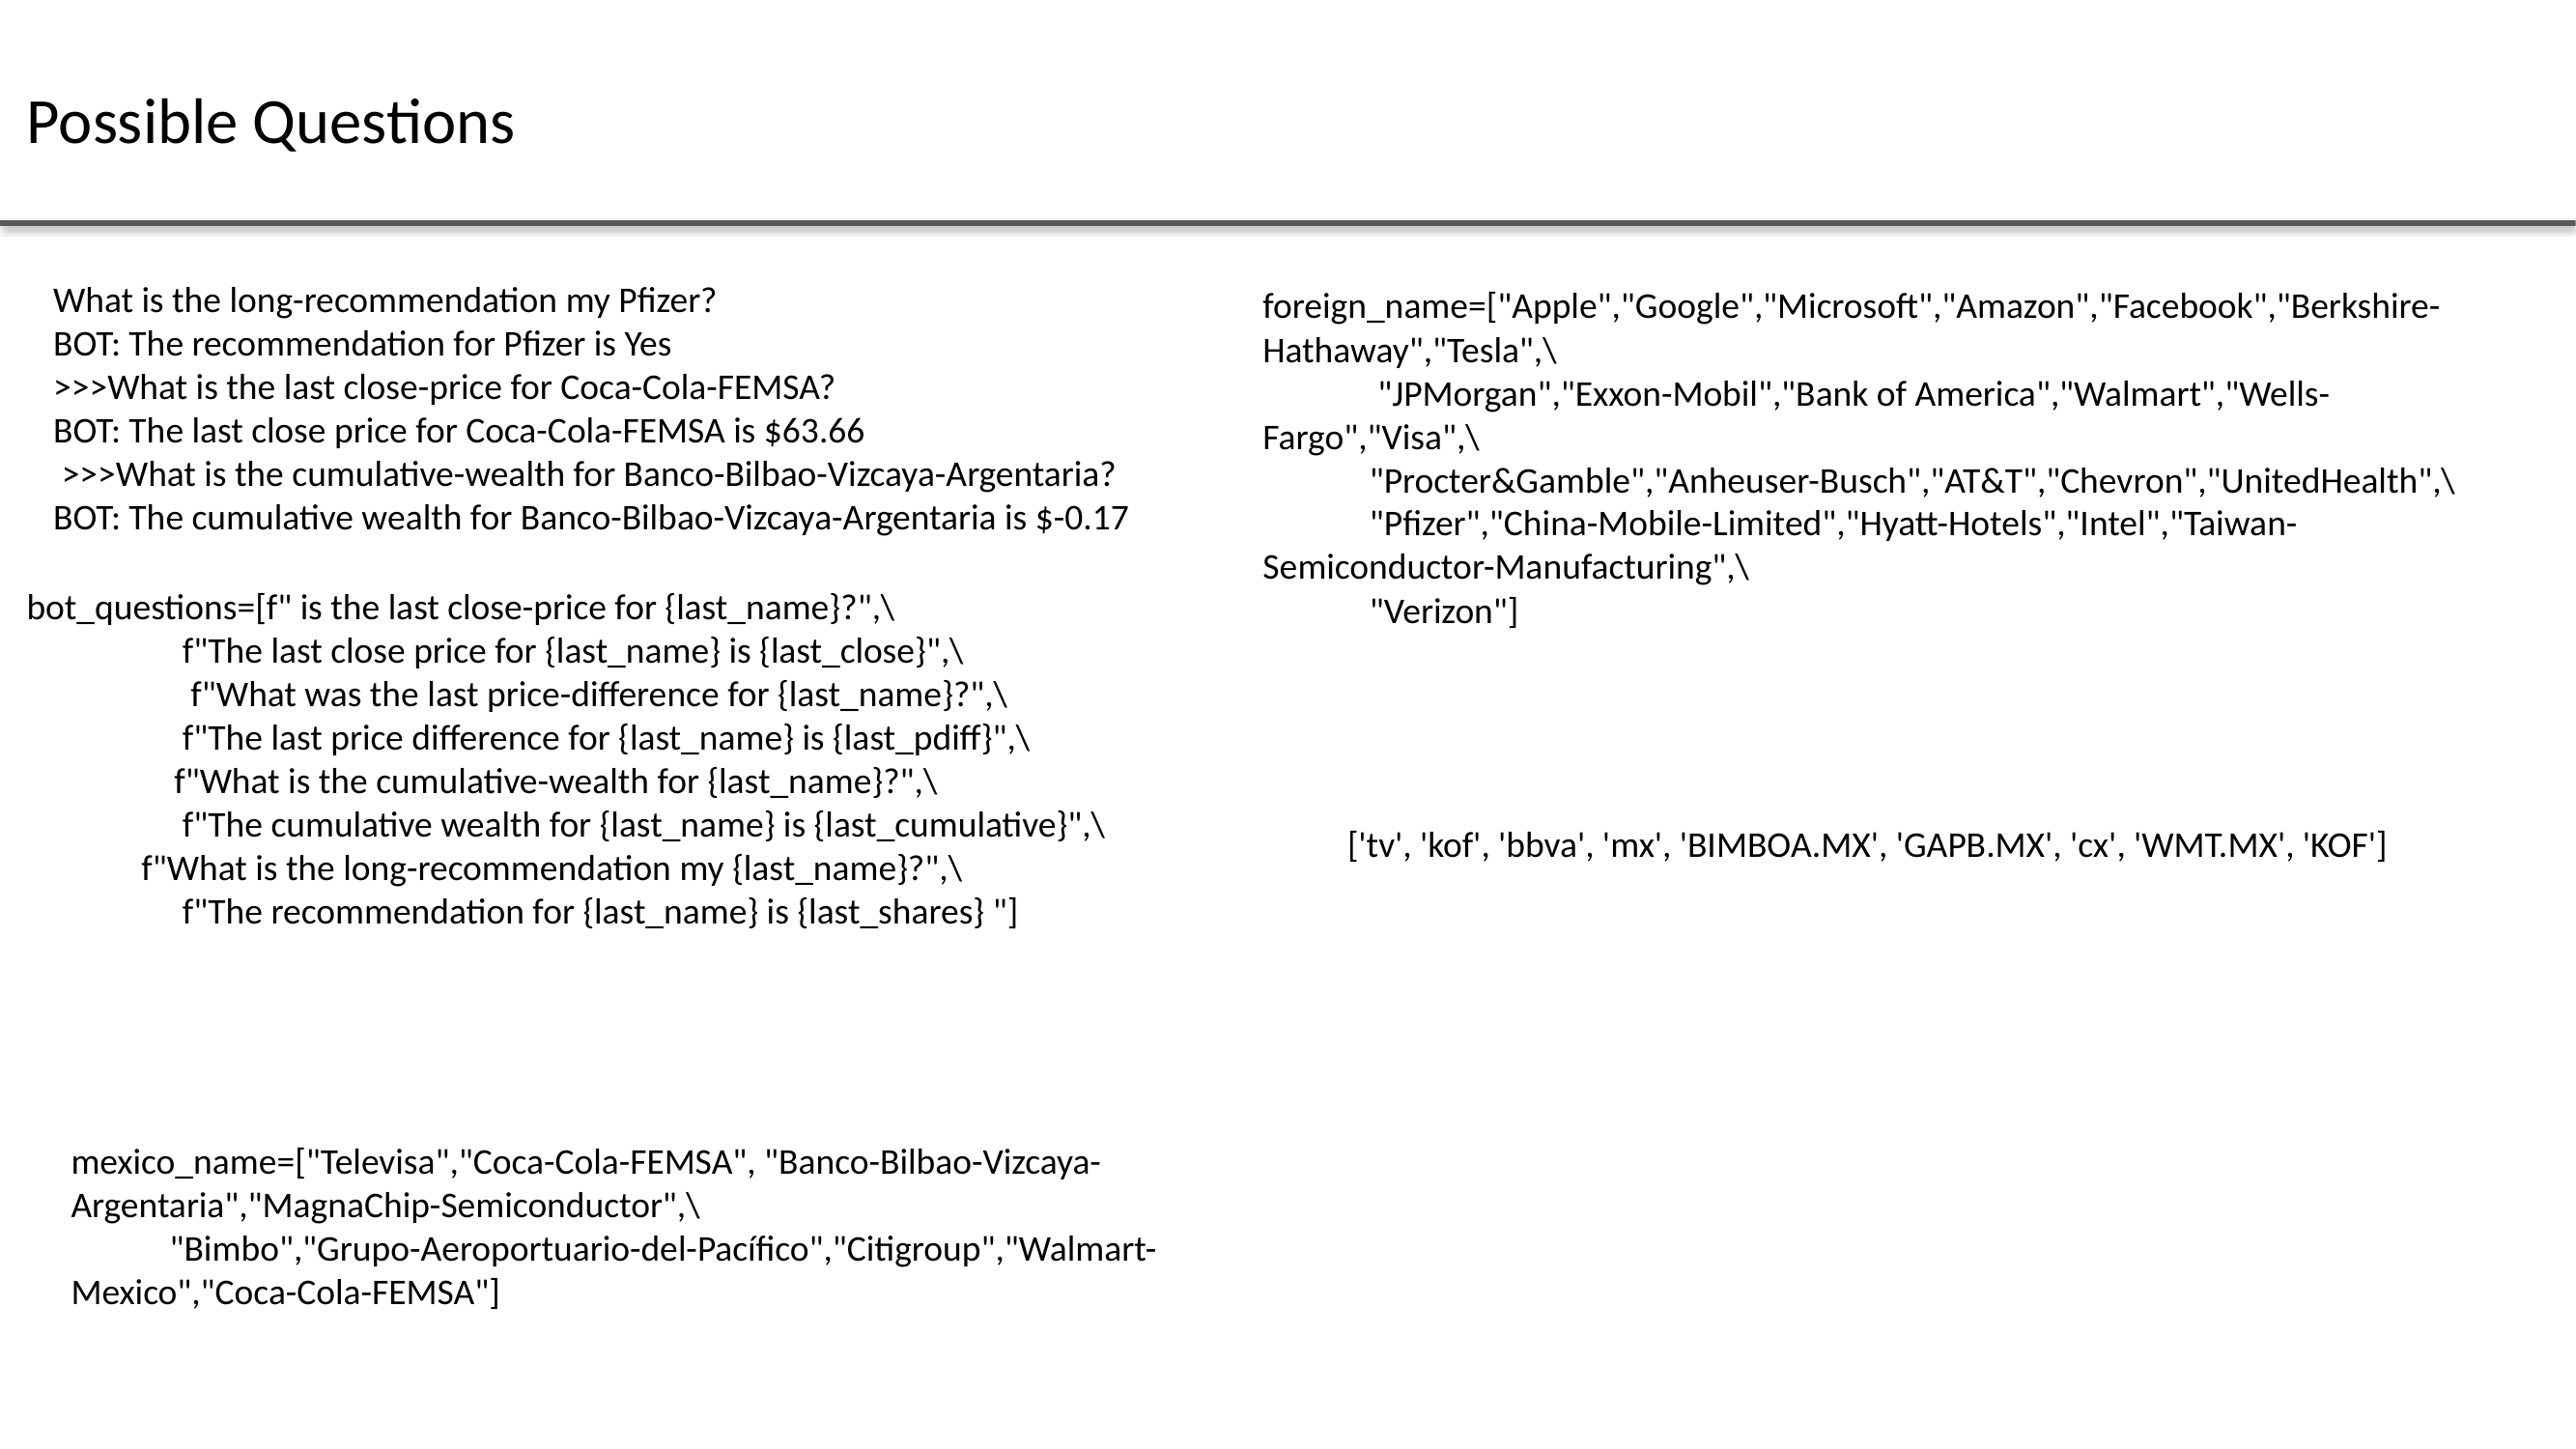

# Possible Questions
What is the long-recommendation my Pfizer?
BOT: The recommendation for Pfizer is Yes
>>>What is the last close-price for Coca-Cola-FEMSA?
BOT: The last close price for Coca-Cola-FEMSA is $63.66
 >>>What is the cumulative-wealth for Banco-Bilbao-Vizcaya-Argentaria?
BOT: The cumulative wealth for Banco-Bilbao-Vizcaya-Argentaria is $-0.17
foreign_name=["Apple","Google","Microsoft","Amazon","Facebook","Berkshire-Hathaway","Tesla",\
              "JPMorgan","Exxon-Mobil","Bank of America","Walmart","Wells-Fargo","Visa",\
             "Procter&Gamble","Anheuser-Busch","AT&T","Chevron","UnitedHealth",\
             "Pfizer","China-Mobile-Limited","Hyatt-Hotels","Intel","Taiwan-Semiconductor-Manufacturing",\
             "Verizon"]
bot_questions=[f" is the last close-price for {last_name}?",\
                   f"The last close price for {last_name} is {last_close}",\
                    f"What was the last price-difference for {last_name}?",\
                   f"The last price difference for {last_name} is {last_pdiff}",\
                  f"What is the cumulative-wealth for {last_name}?",\
                   f"The cumulative wealth for {last_name} is {last_cumulative}",\
              f"What is the long-recommendation my {last_name}?",\
                   f"The recommendation for {last_name} is {last_shares} "]
['tv', 'kof', 'bbva', 'mx', 'BIMBOA.MX', 'GAPB.MX', 'cx', 'WMT.MX', 'KOF']

mexico_name=["Televisa","Coca-Cola-FEMSA", "Banco-Bilbao-Vizcaya-Argentaria","MagnaChip-Semiconductor",\
            "Bimbo","Grupo-Aeroportuario-del-Pacífico","Citigroup","Walmart-Mexico","Coca-Cola-FEMSA"]